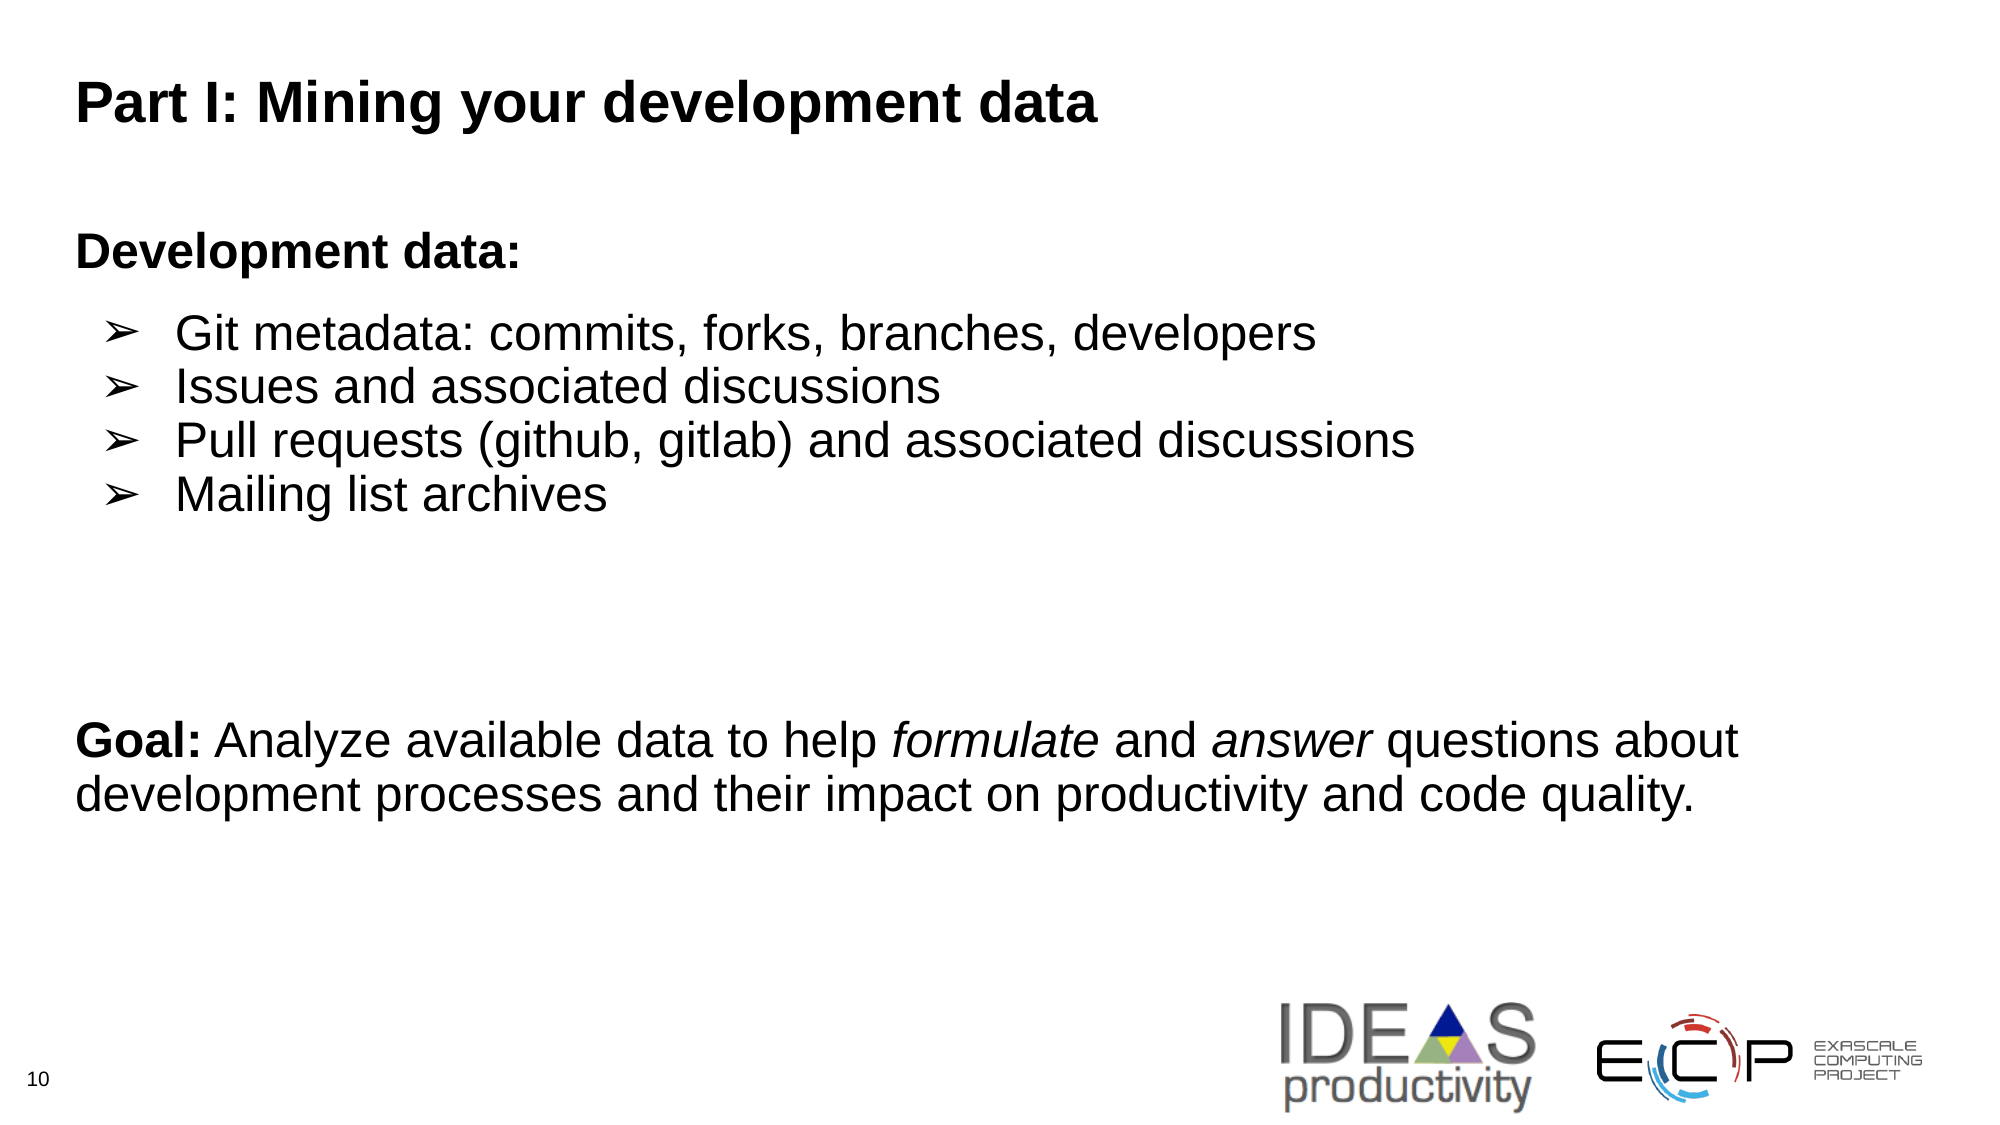

# Part I: Mining your development data
Development data:
Git metadata: commits, forks, branches, developers
Issues and associated discussions
Pull requests (github, gitlab) and associated discussions
Mailing list archives

Goal: Analyze available data to help formulate and answer questions about development processes and their impact on productivity and code quality.